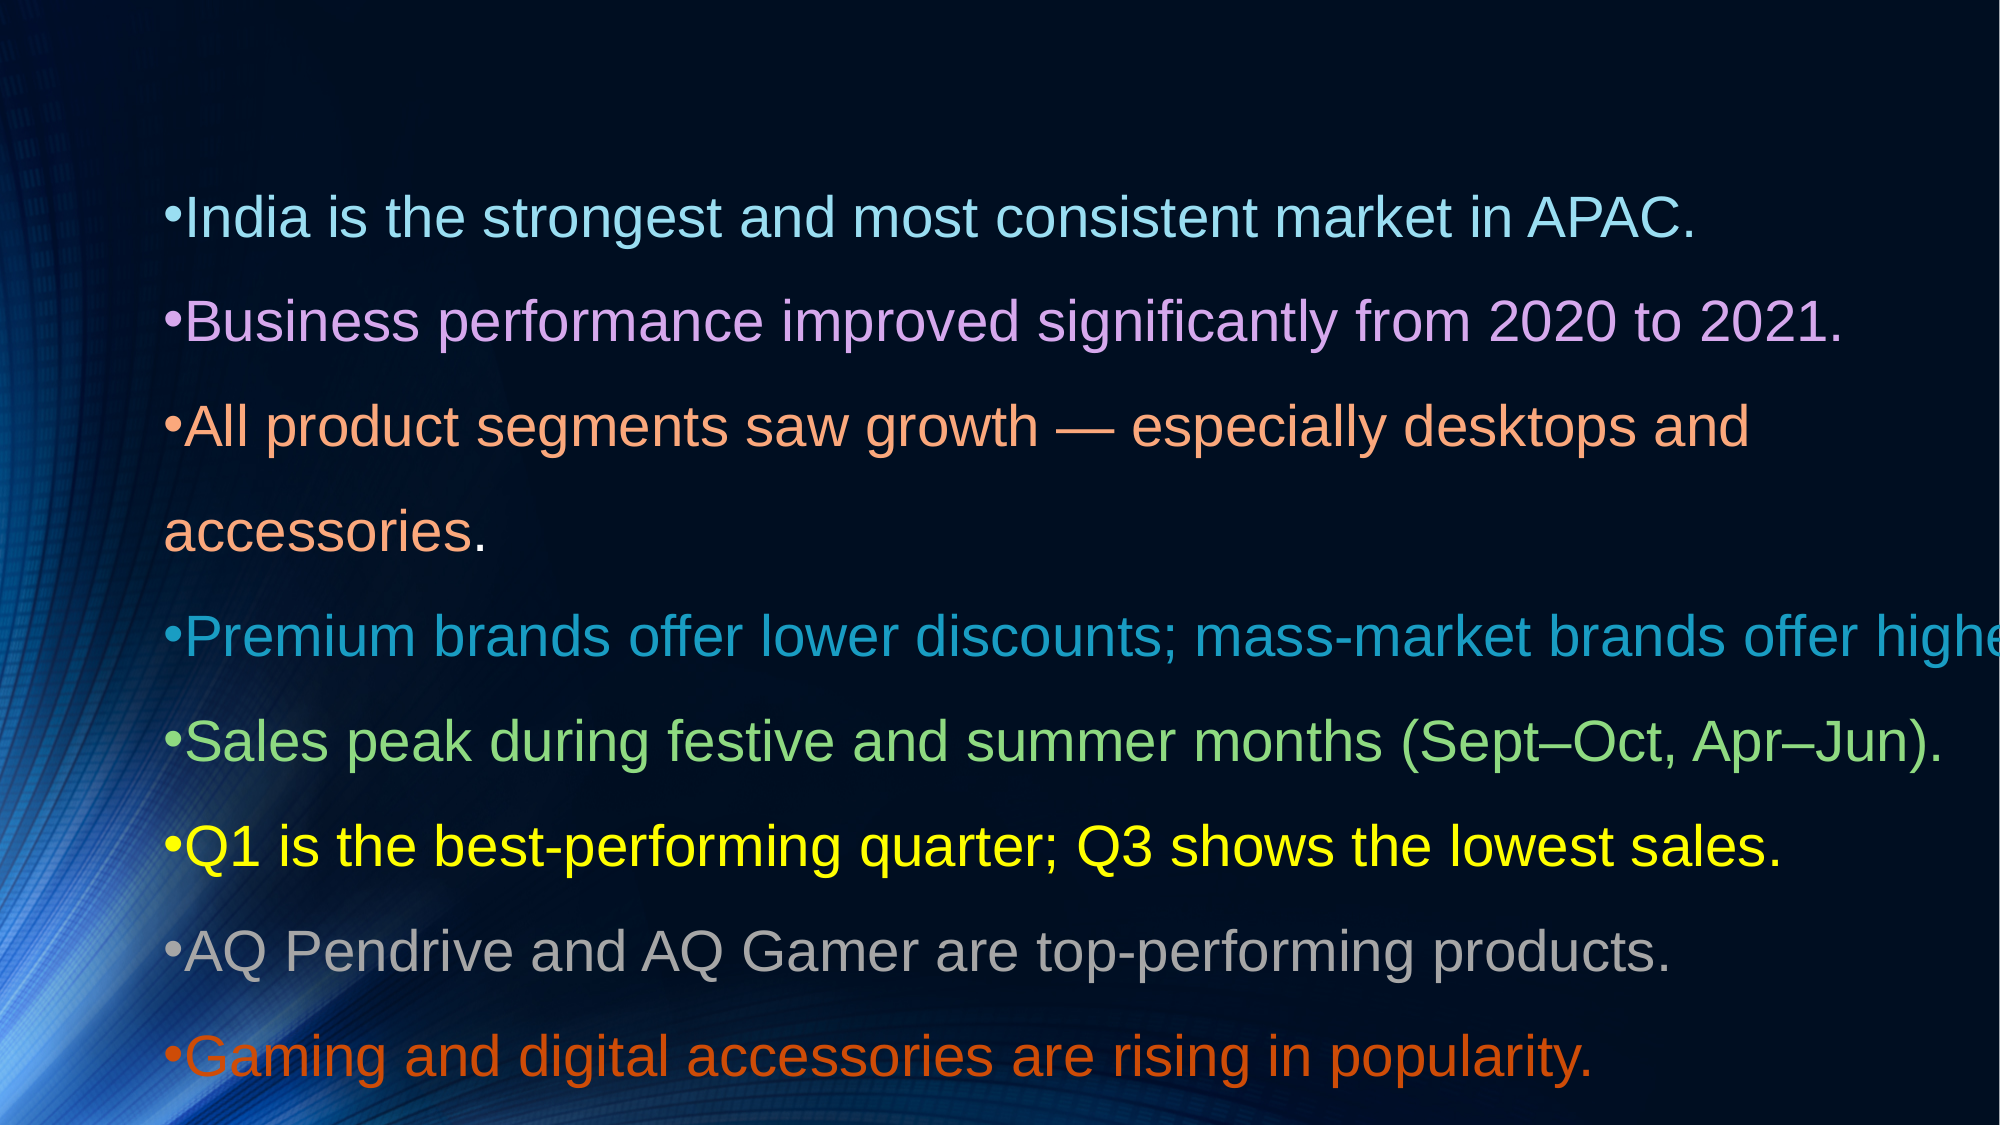

India is the strongest and most consistent market in APAC.
Business performance improved significantly from 2020 to 2021.
All product segments saw growth — especially desktops and accessories.
Premium brands offer lower discounts; mass-market brands offer higher.
Sales peak during festive and summer months (Sept–Oct, Apr–Jun).
Q1 is the best-performing quarter; Q3 shows the lowest sales.
AQ Pendrive and AQ Gamer are top-performing products.
Gaming and digital accessories are rising in popularity.